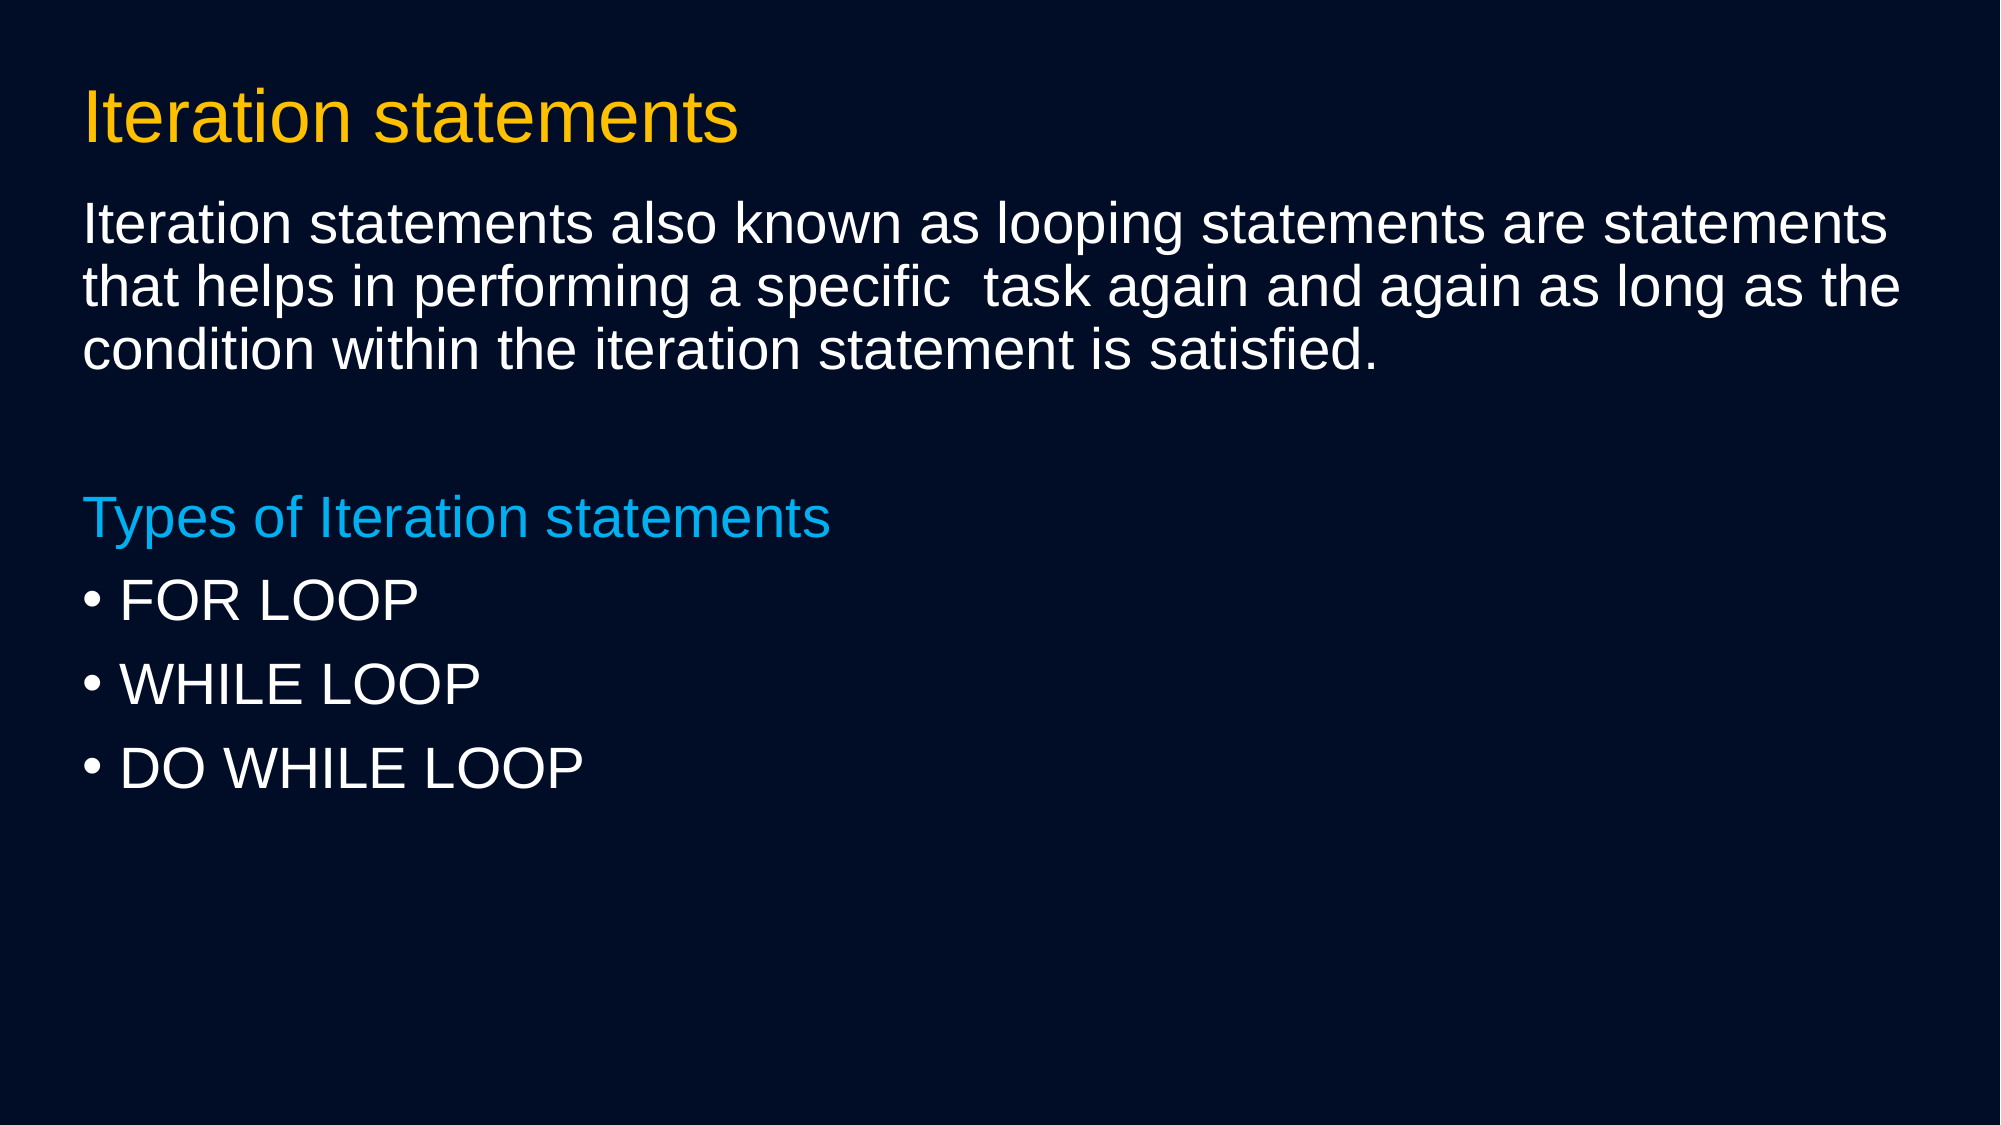

# Iteration statements
Iteration statements also known as looping statements are statements that helps in performing a specific  task again and again as long as the condition within the iteration statement is satisfied.

Types of Iteration statements
FOR LOOP
WHILE LOOP
DO WHILE LOOP